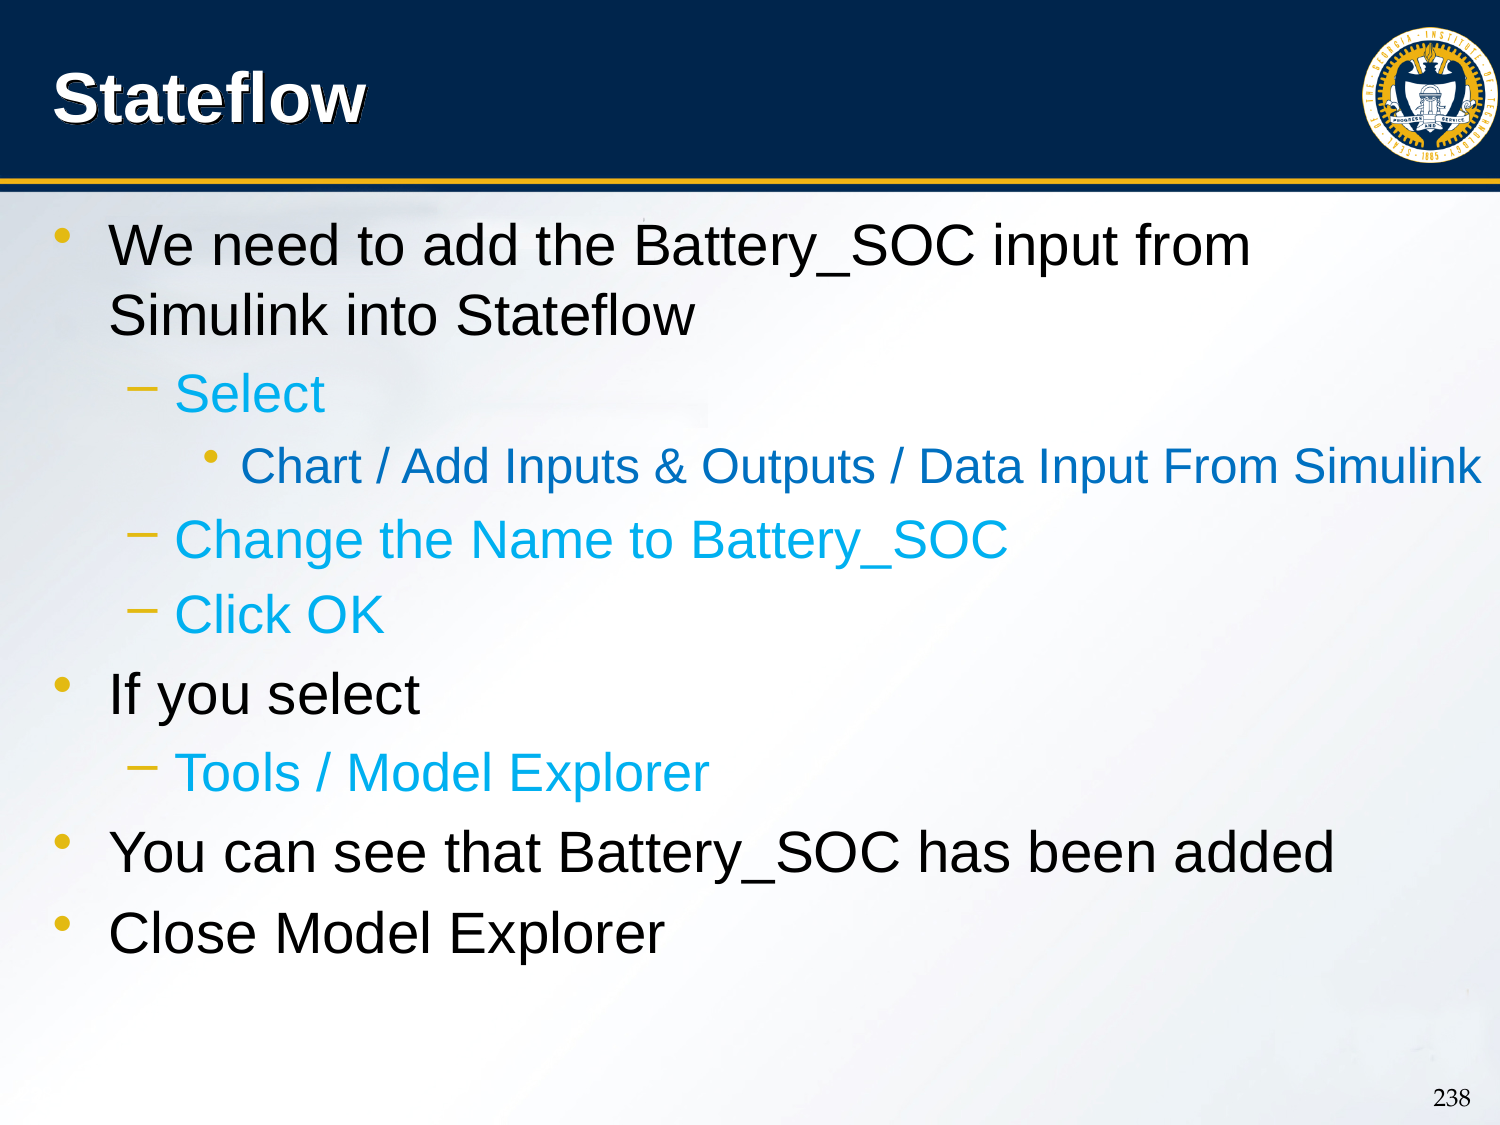

# Stateflow

We need to add the Battery_SOC input from Simulink into Stateflow
Select
Chart / Add Inputs & Outputs / Data Input From Simulink
Change the Name to Battery_SOC
Click OK
If you select
Tools / Model Explorer
You can see that Battery_SOC has been added
Close Model Explorer